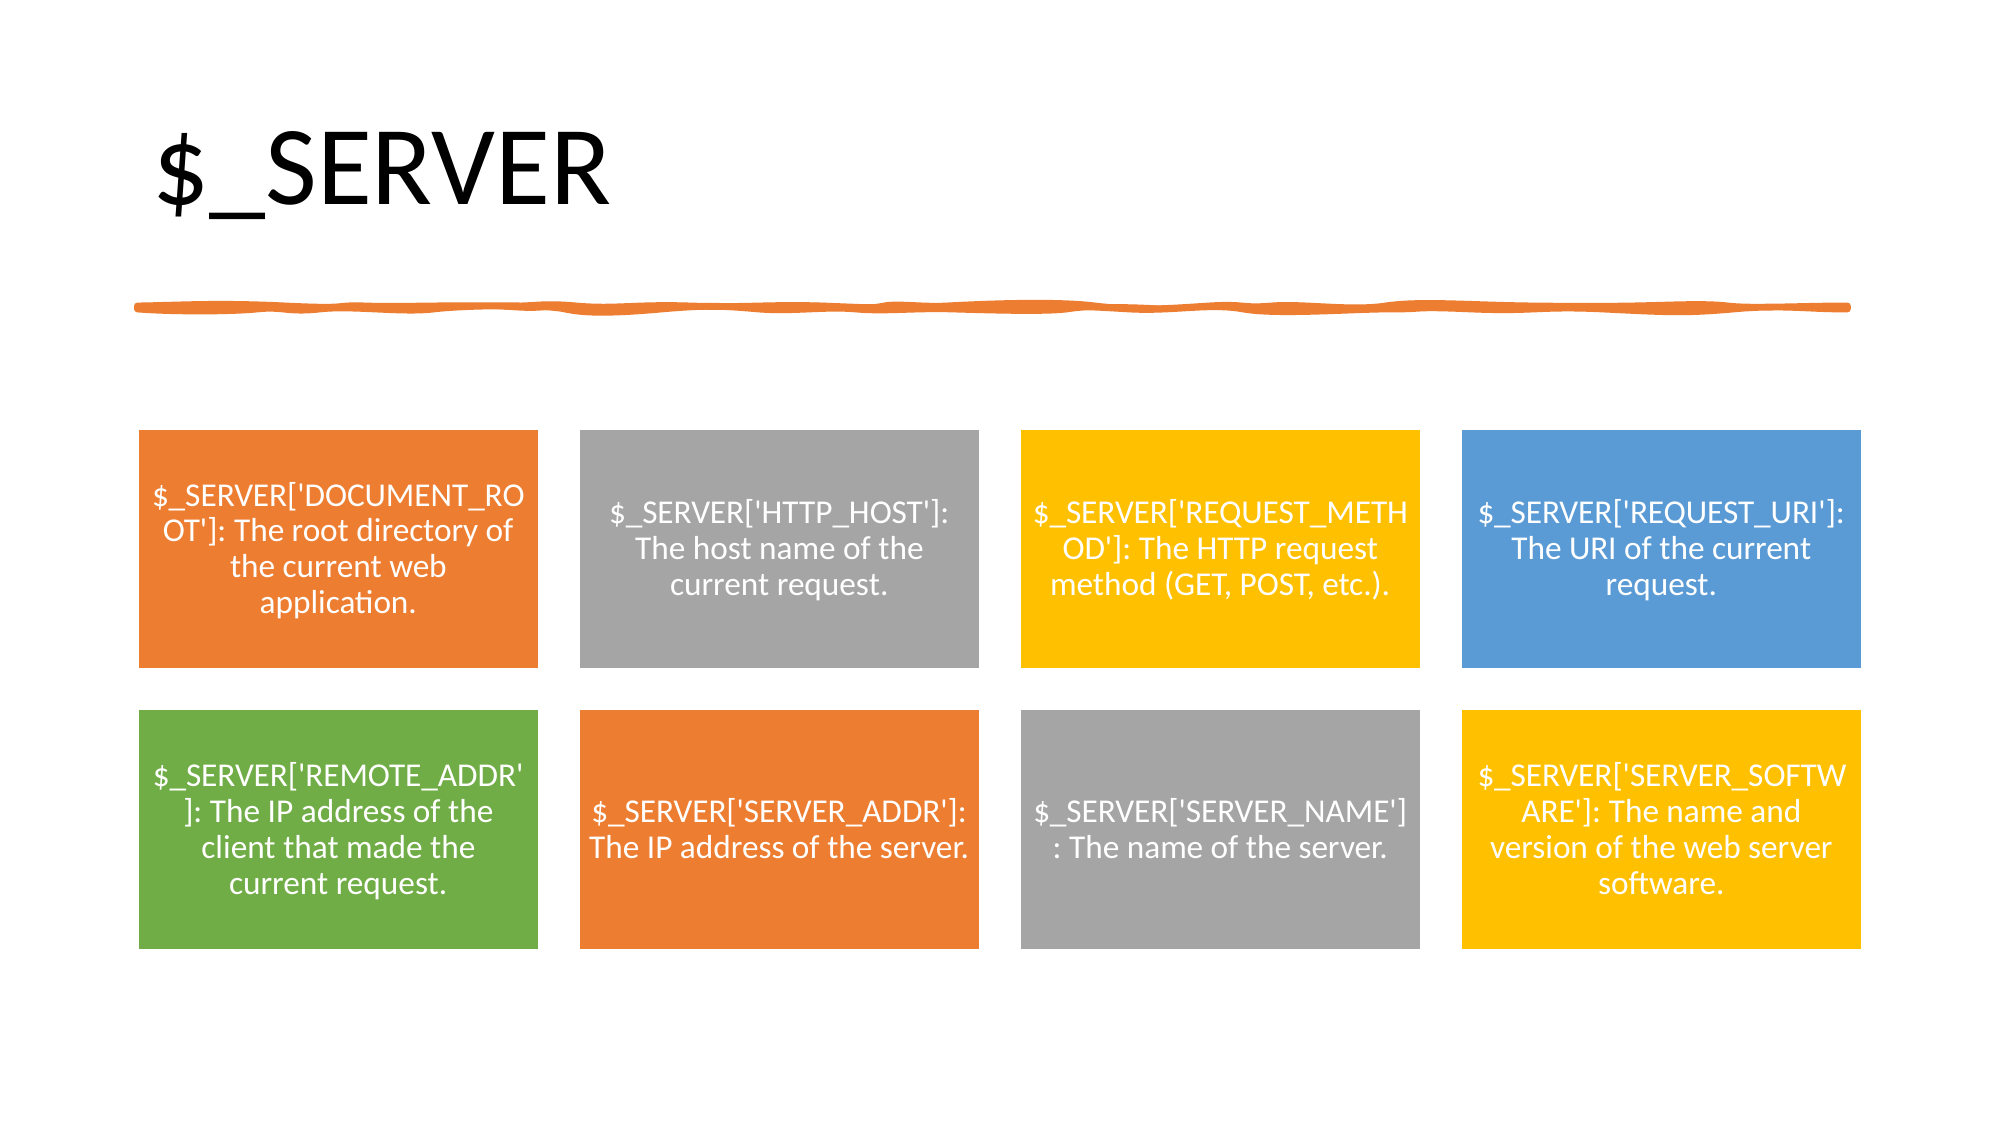

# $_SERVER

$_SERVER['DOCUMENT_ROOT']: The root directory of the current web application.
$_SERVER['HTTP_HOST']: The host name of the current request.
$_SERVER['REQUEST_METHOD']: The HTTP request method (GET, POST, etc.).
$_SERVER['REQUEST_URI']: The URI of the current request.
$_SERVER['REMOTE_ADDR']: The IP address of the client that made the current request.
$_SERVER['SERVER_ADDR']: The IP address of the server.
$_SERVER['SERVER_NAME']: The name of the server.
$_SERVER['SERVER_SOFTWARE']: The name and version of the web server software.